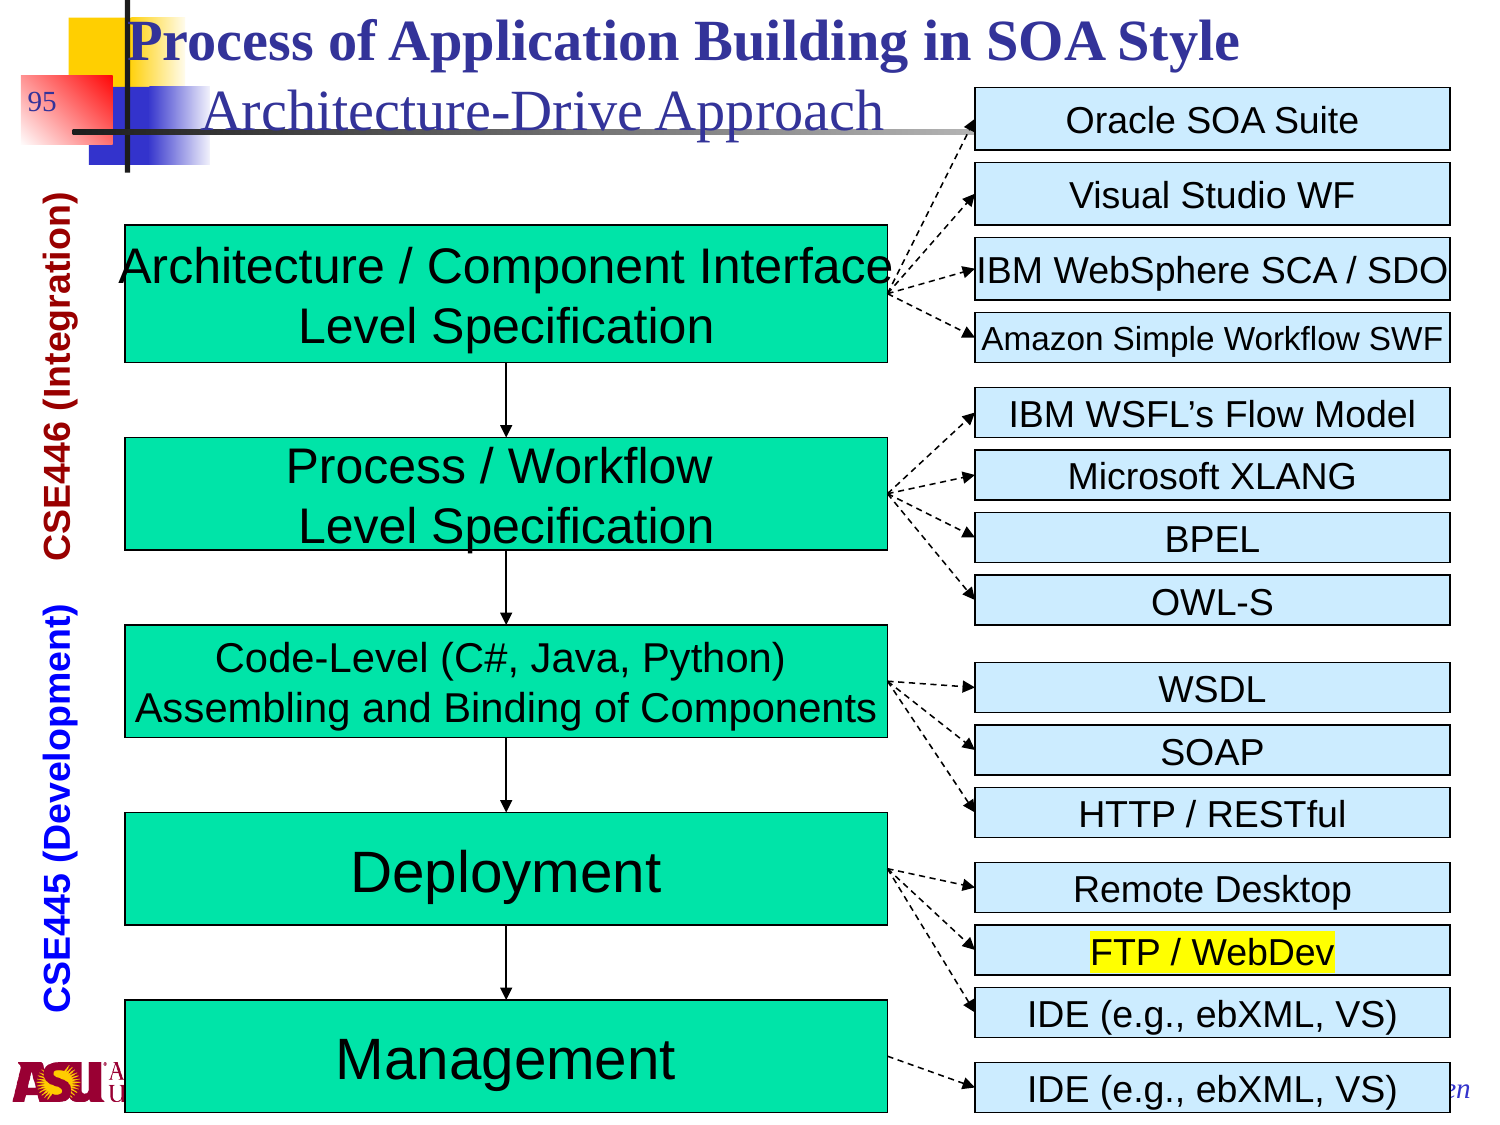

# Process of Application Building in SOA Style Architecture-Drive Approach
95
Oracle SOA Suite
Visual Studio WF
Architecture / Component Interface
Level Specification
IBM WebSphere SCA / SDO
Amazon Simple Workflow SWF
CSE446 (Integration)
IBM WSFL’s Flow Model
Process / Workflow
Level Specification
Microsoft XLANG
BPEL
OWL-S
Code-Level (C#, Java, Python)
Assembling and Binding of Components
WSDL
SOAP
CSE445 (Development)
HTTP / RESTful
Deployment
Remote Desktop
FTP / WebDev
IDE (e.g., ebXML, VS)
Management
IDE (e.g., ebXML, VS)